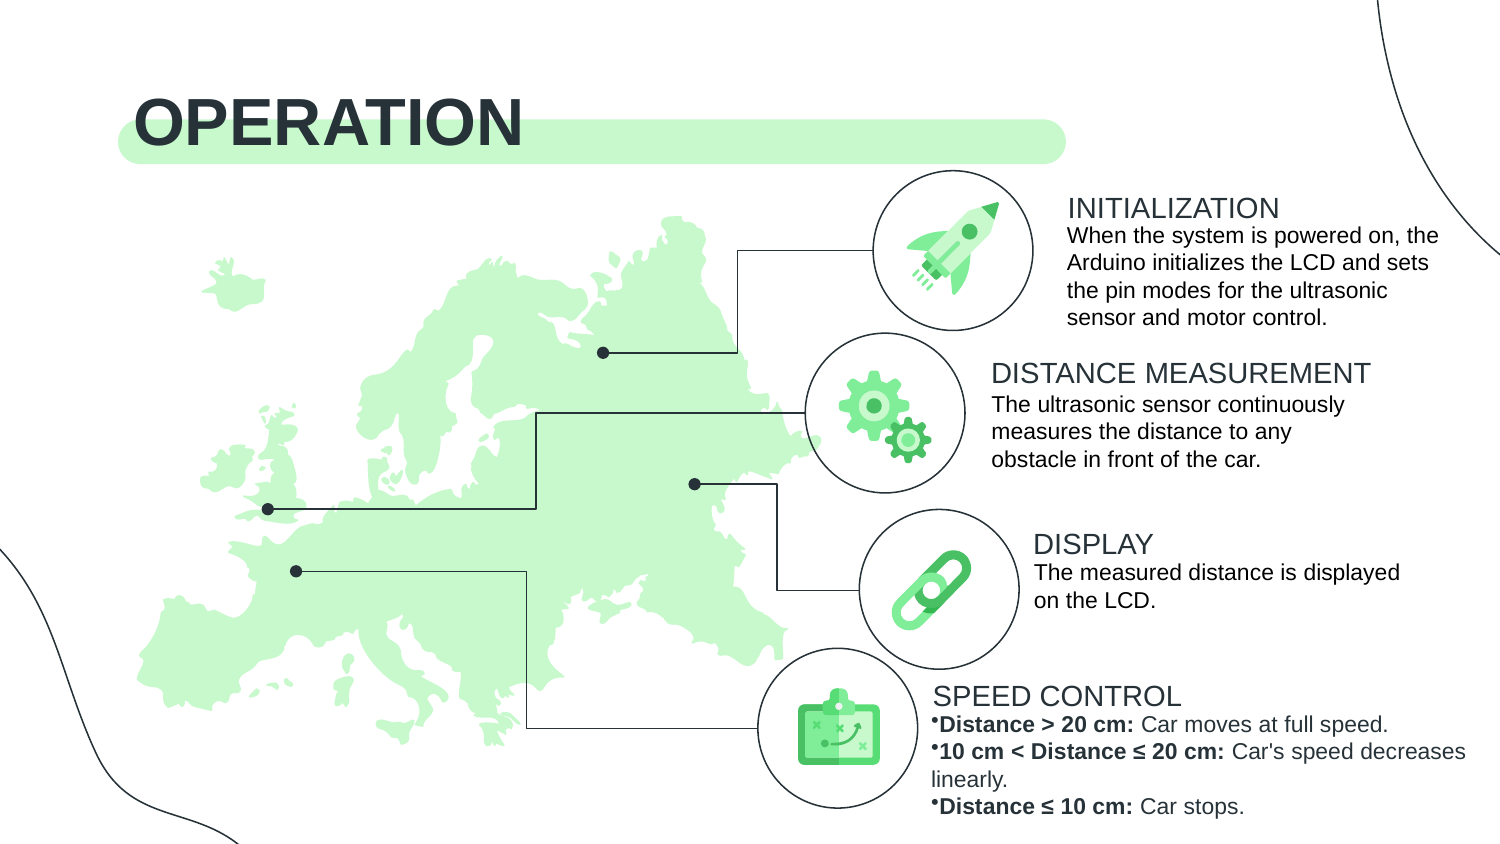

# OPERATION

INITIALIZATION
When the system is powered on, the Arduino initializes the LCD and sets the pin modes for the ultrasonic sensor and motor control.

DISTANCE MEASUREMENT
The ultrasonic sensor continuously measures the distance to any obstacle in front of the car.

DISPLAY

The measured distance is displayed on the LCD.

SPEED CONTROL

Distance > 20 cm: Car moves at full speed.
10 cm < Distance ≤ 20 cm: Car's speed decreases linearly.
Distance ≤ 10 cm: Car stops.